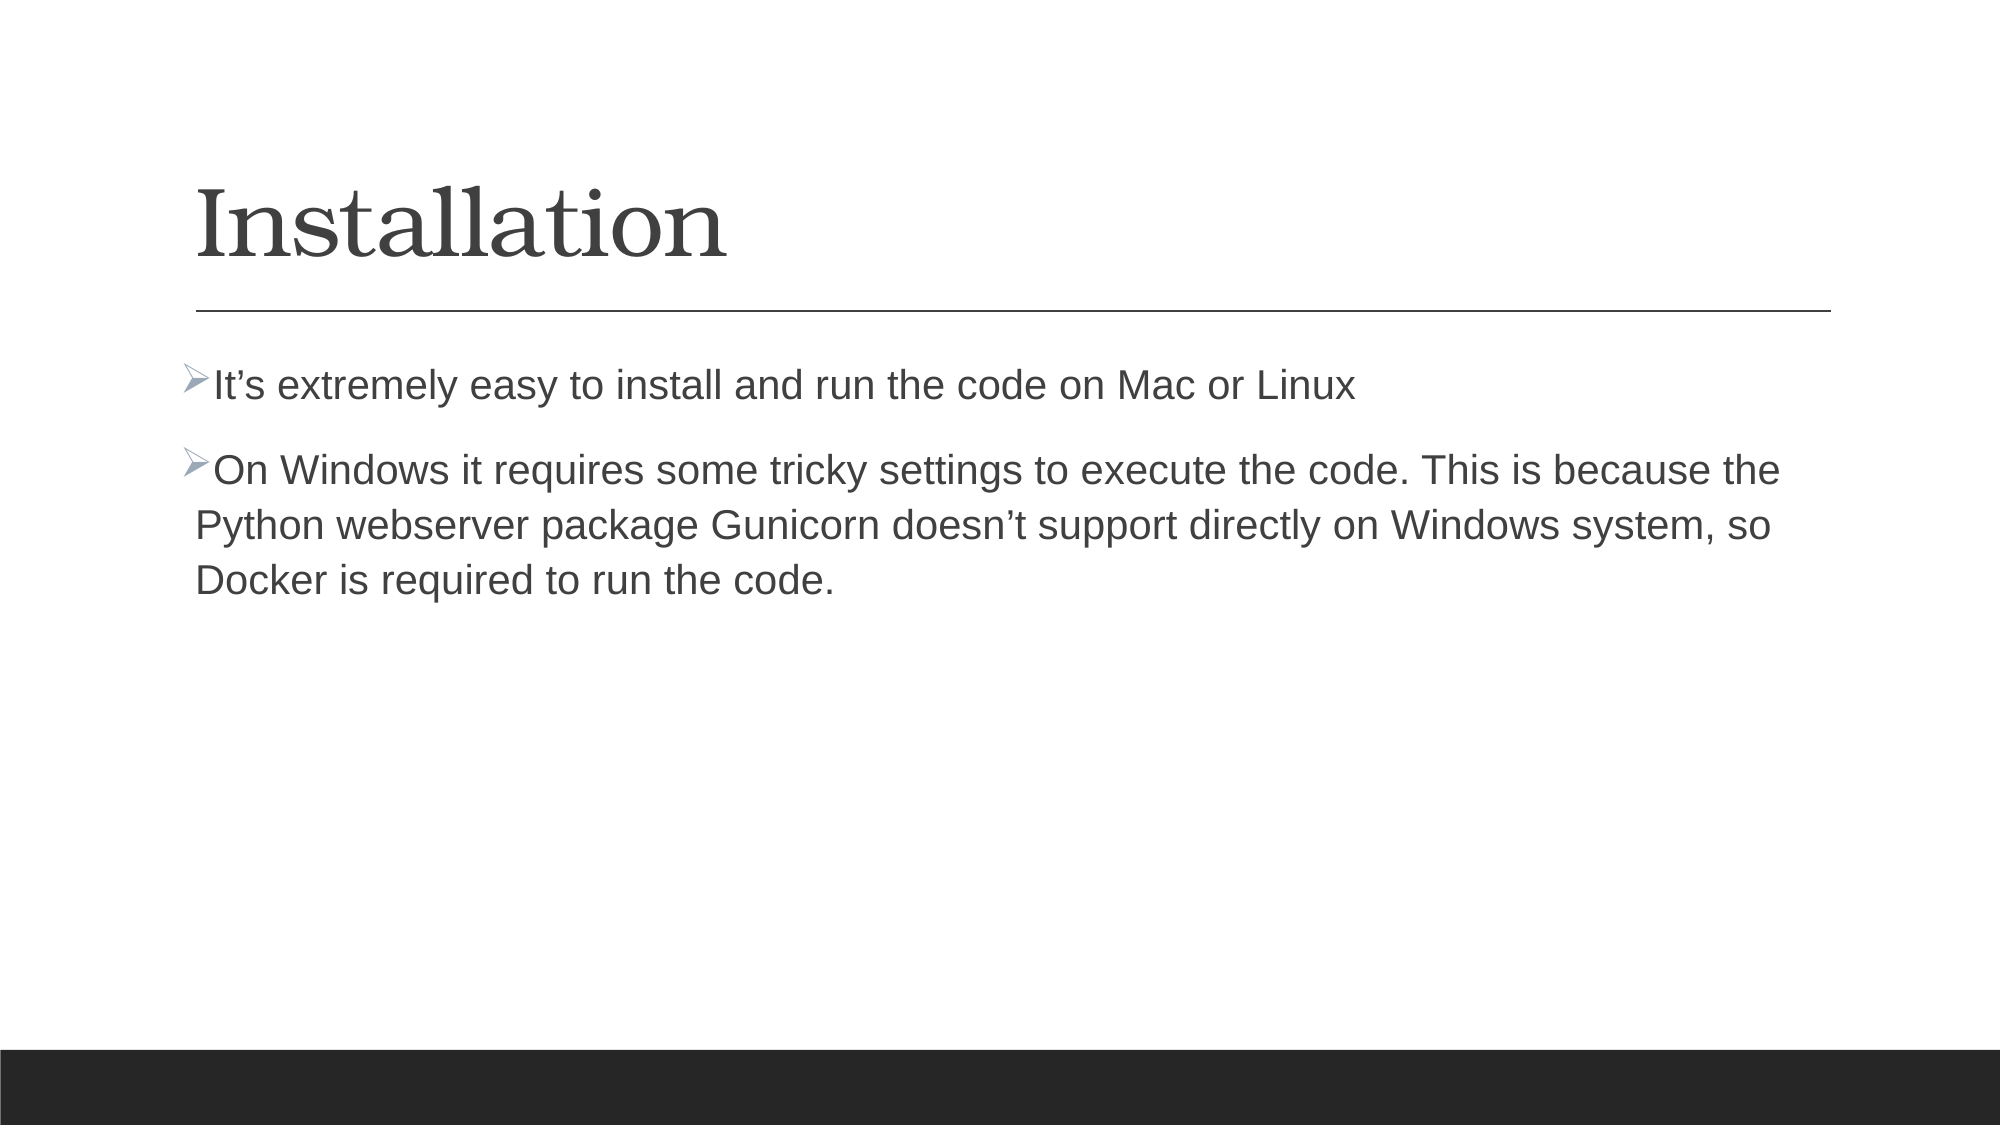

# Installation
It’s extremely easy to install and run the code on Mac or Linux
On Windows it requires some tricky settings to execute the code. This is because the Python webserver package Gunicorn doesn’t support directly on Windows system, so Docker is required to run the code.